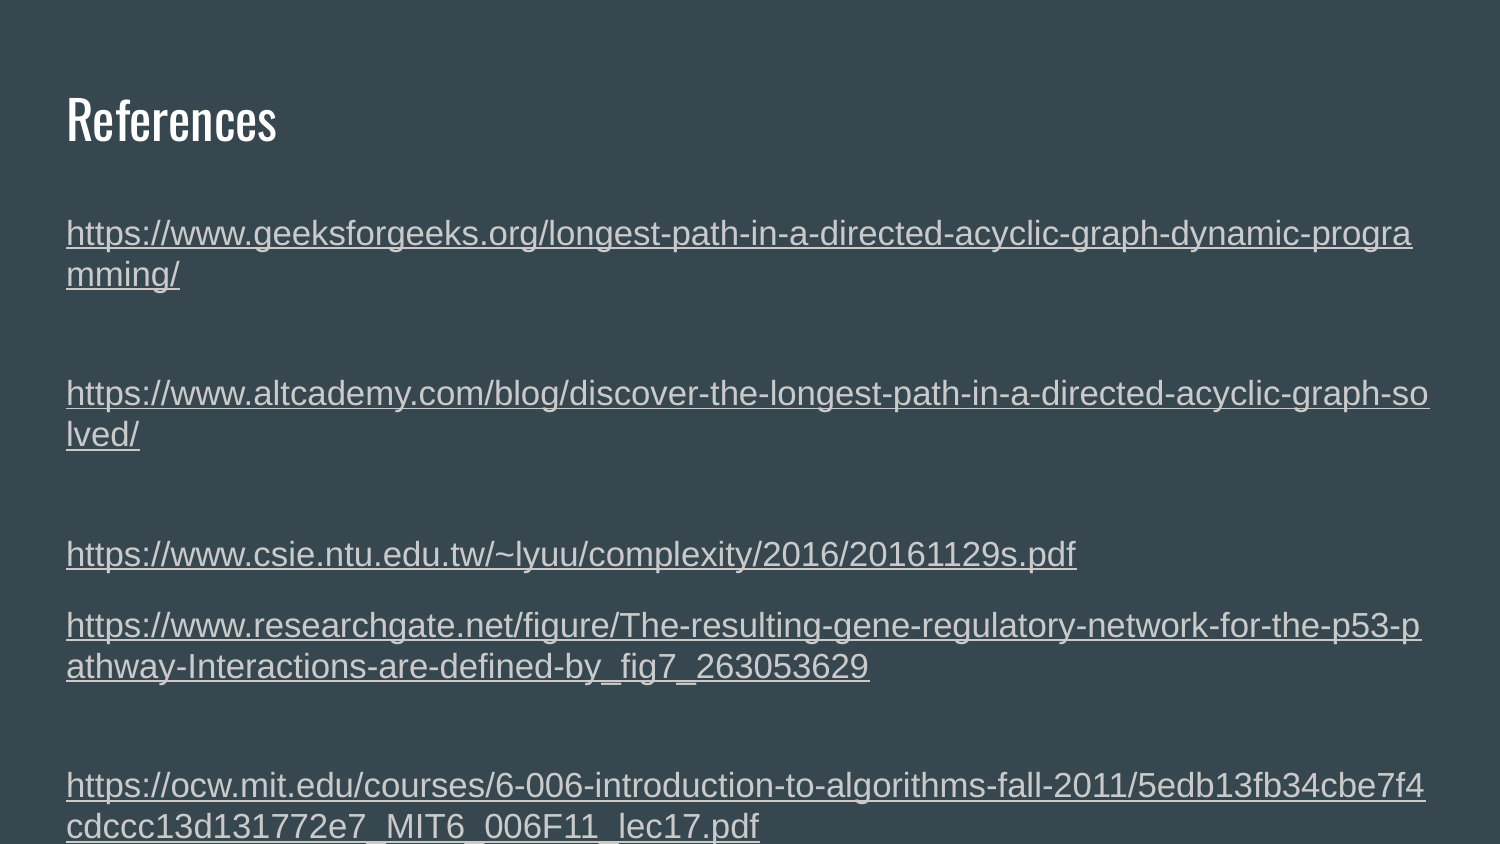

# References
https://www.geeksforgeeks.org/longest-path-in-a-directed-acyclic-graph-dynamic-programming/
https://www.altcademy.com/blog/discover-the-longest-path-in-a-directed-acyclic-graph-solved/
https://www.csie.ntu.edu.tw/~lyuu/complexity/2016/20161129s.pdf
https://www.researchgate.net/figure/The-resulting-gene-regulatory-network-for-the-p53-pathway-Interactions-are-defined-by_fig7_263053629
https://ocw.mit.edu/courses/6-006-introduction-to-algorithms-fall-2011/5edb13fb34cbe7f4cdccc13d131772e7_MIT6_006F11_lec17.pdf